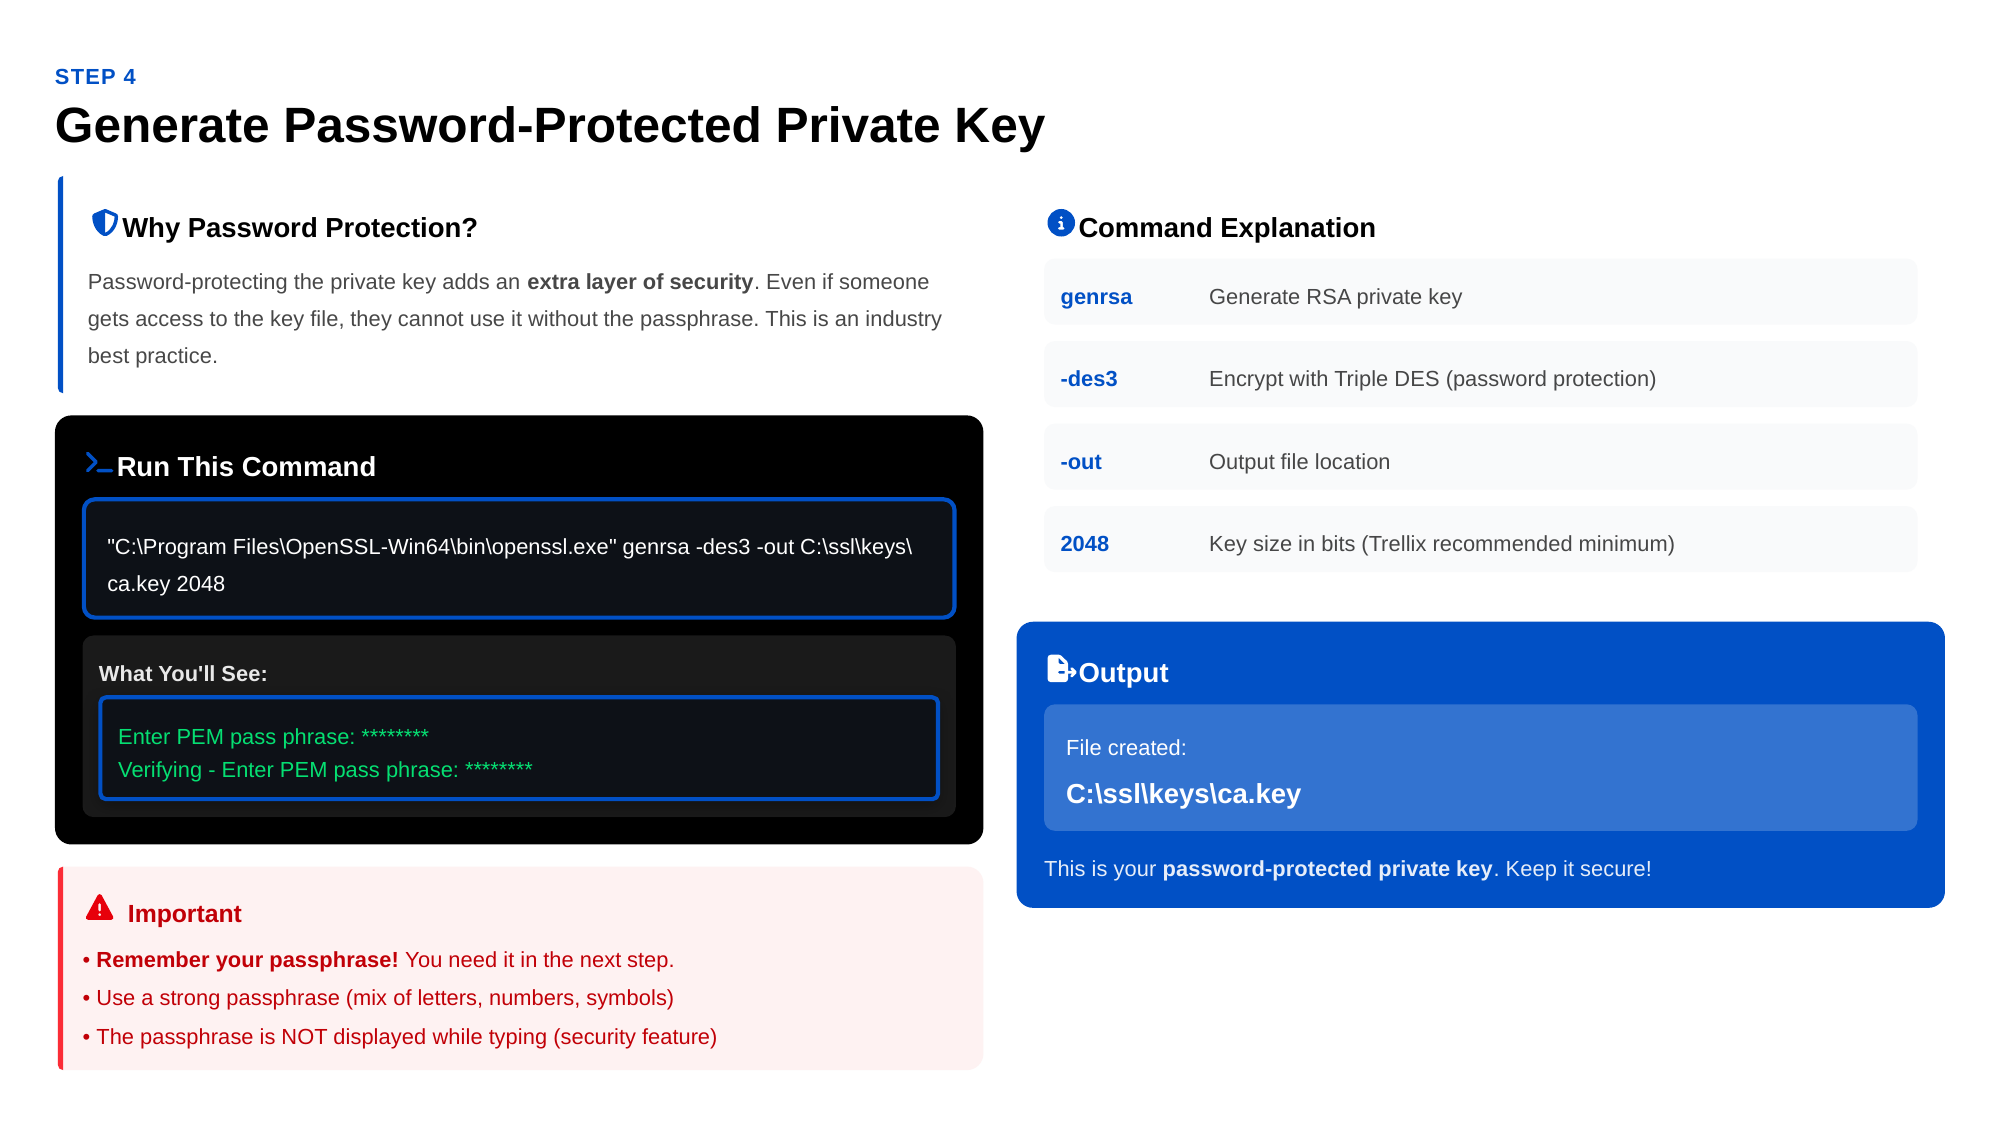

STEP 4
Generate Password-Protected Private Key

Why Password Protection?
Command Explanation

Password-protecting the private key adds an extra layer of security. Even if someone gets access to the key file, they cannot use it without the passphrase. This is an industry best practice.

genrsa
Generate RSA private key

-des3
Encrypt with Triple DES (password protection)

-out
Output file location
Run This Command

"C:\Program Files\OpenSSL-Win64\bin\openssl.exe" genrsa -des3 -out C:\ssl\keys\ca.key 2048
2048
Key size in bits (Trellix recommended minimum)

Output
What You'll See:

Enter PEM pass phrase: ********
File created:
Verifying - Enter PEM pass phrase: ********
C:\ssl\keys\ca.key
This is your password-protected private key. Keep it secure!

Important

• Remember your passphrase! You need it in the next step.
• Use a strong passphrase (mix of letters, numbers, symbols)
• The passphrase is NOT displayed while typing (security feature)